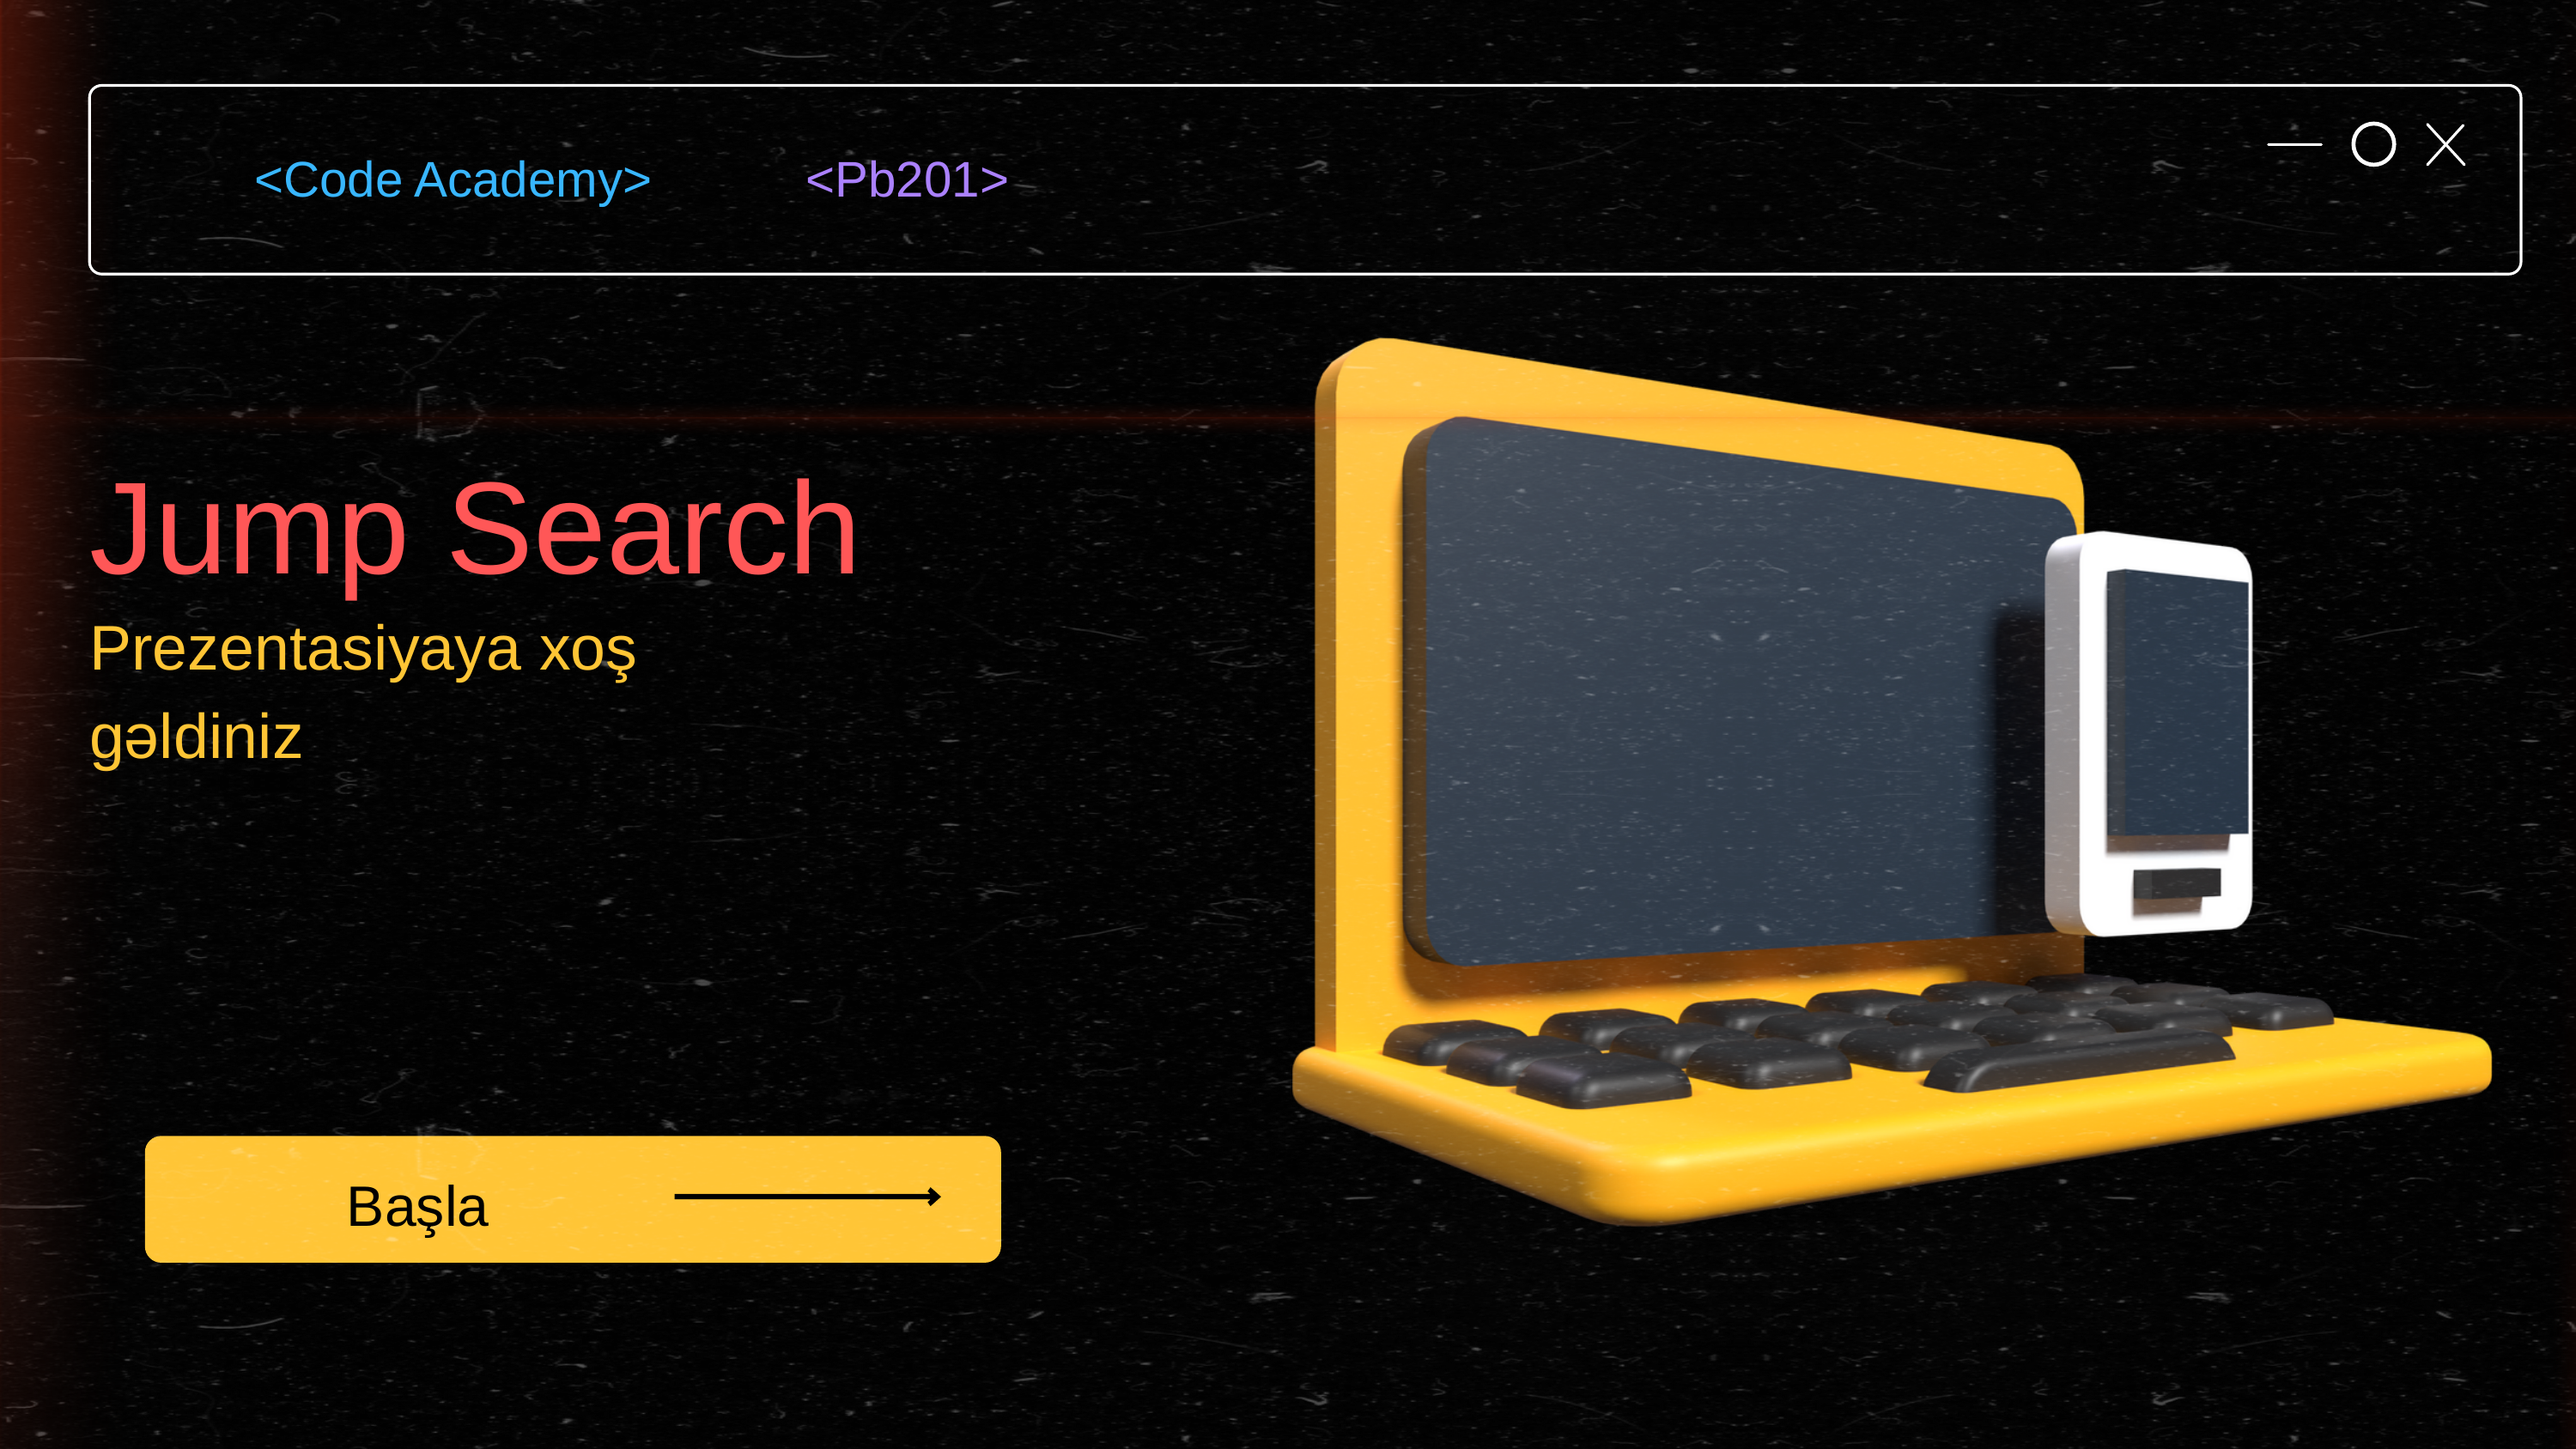

<Code Academy>           <Pb201>

Jump Search
Prezentasiyaya xoş gəldiniz

Başla